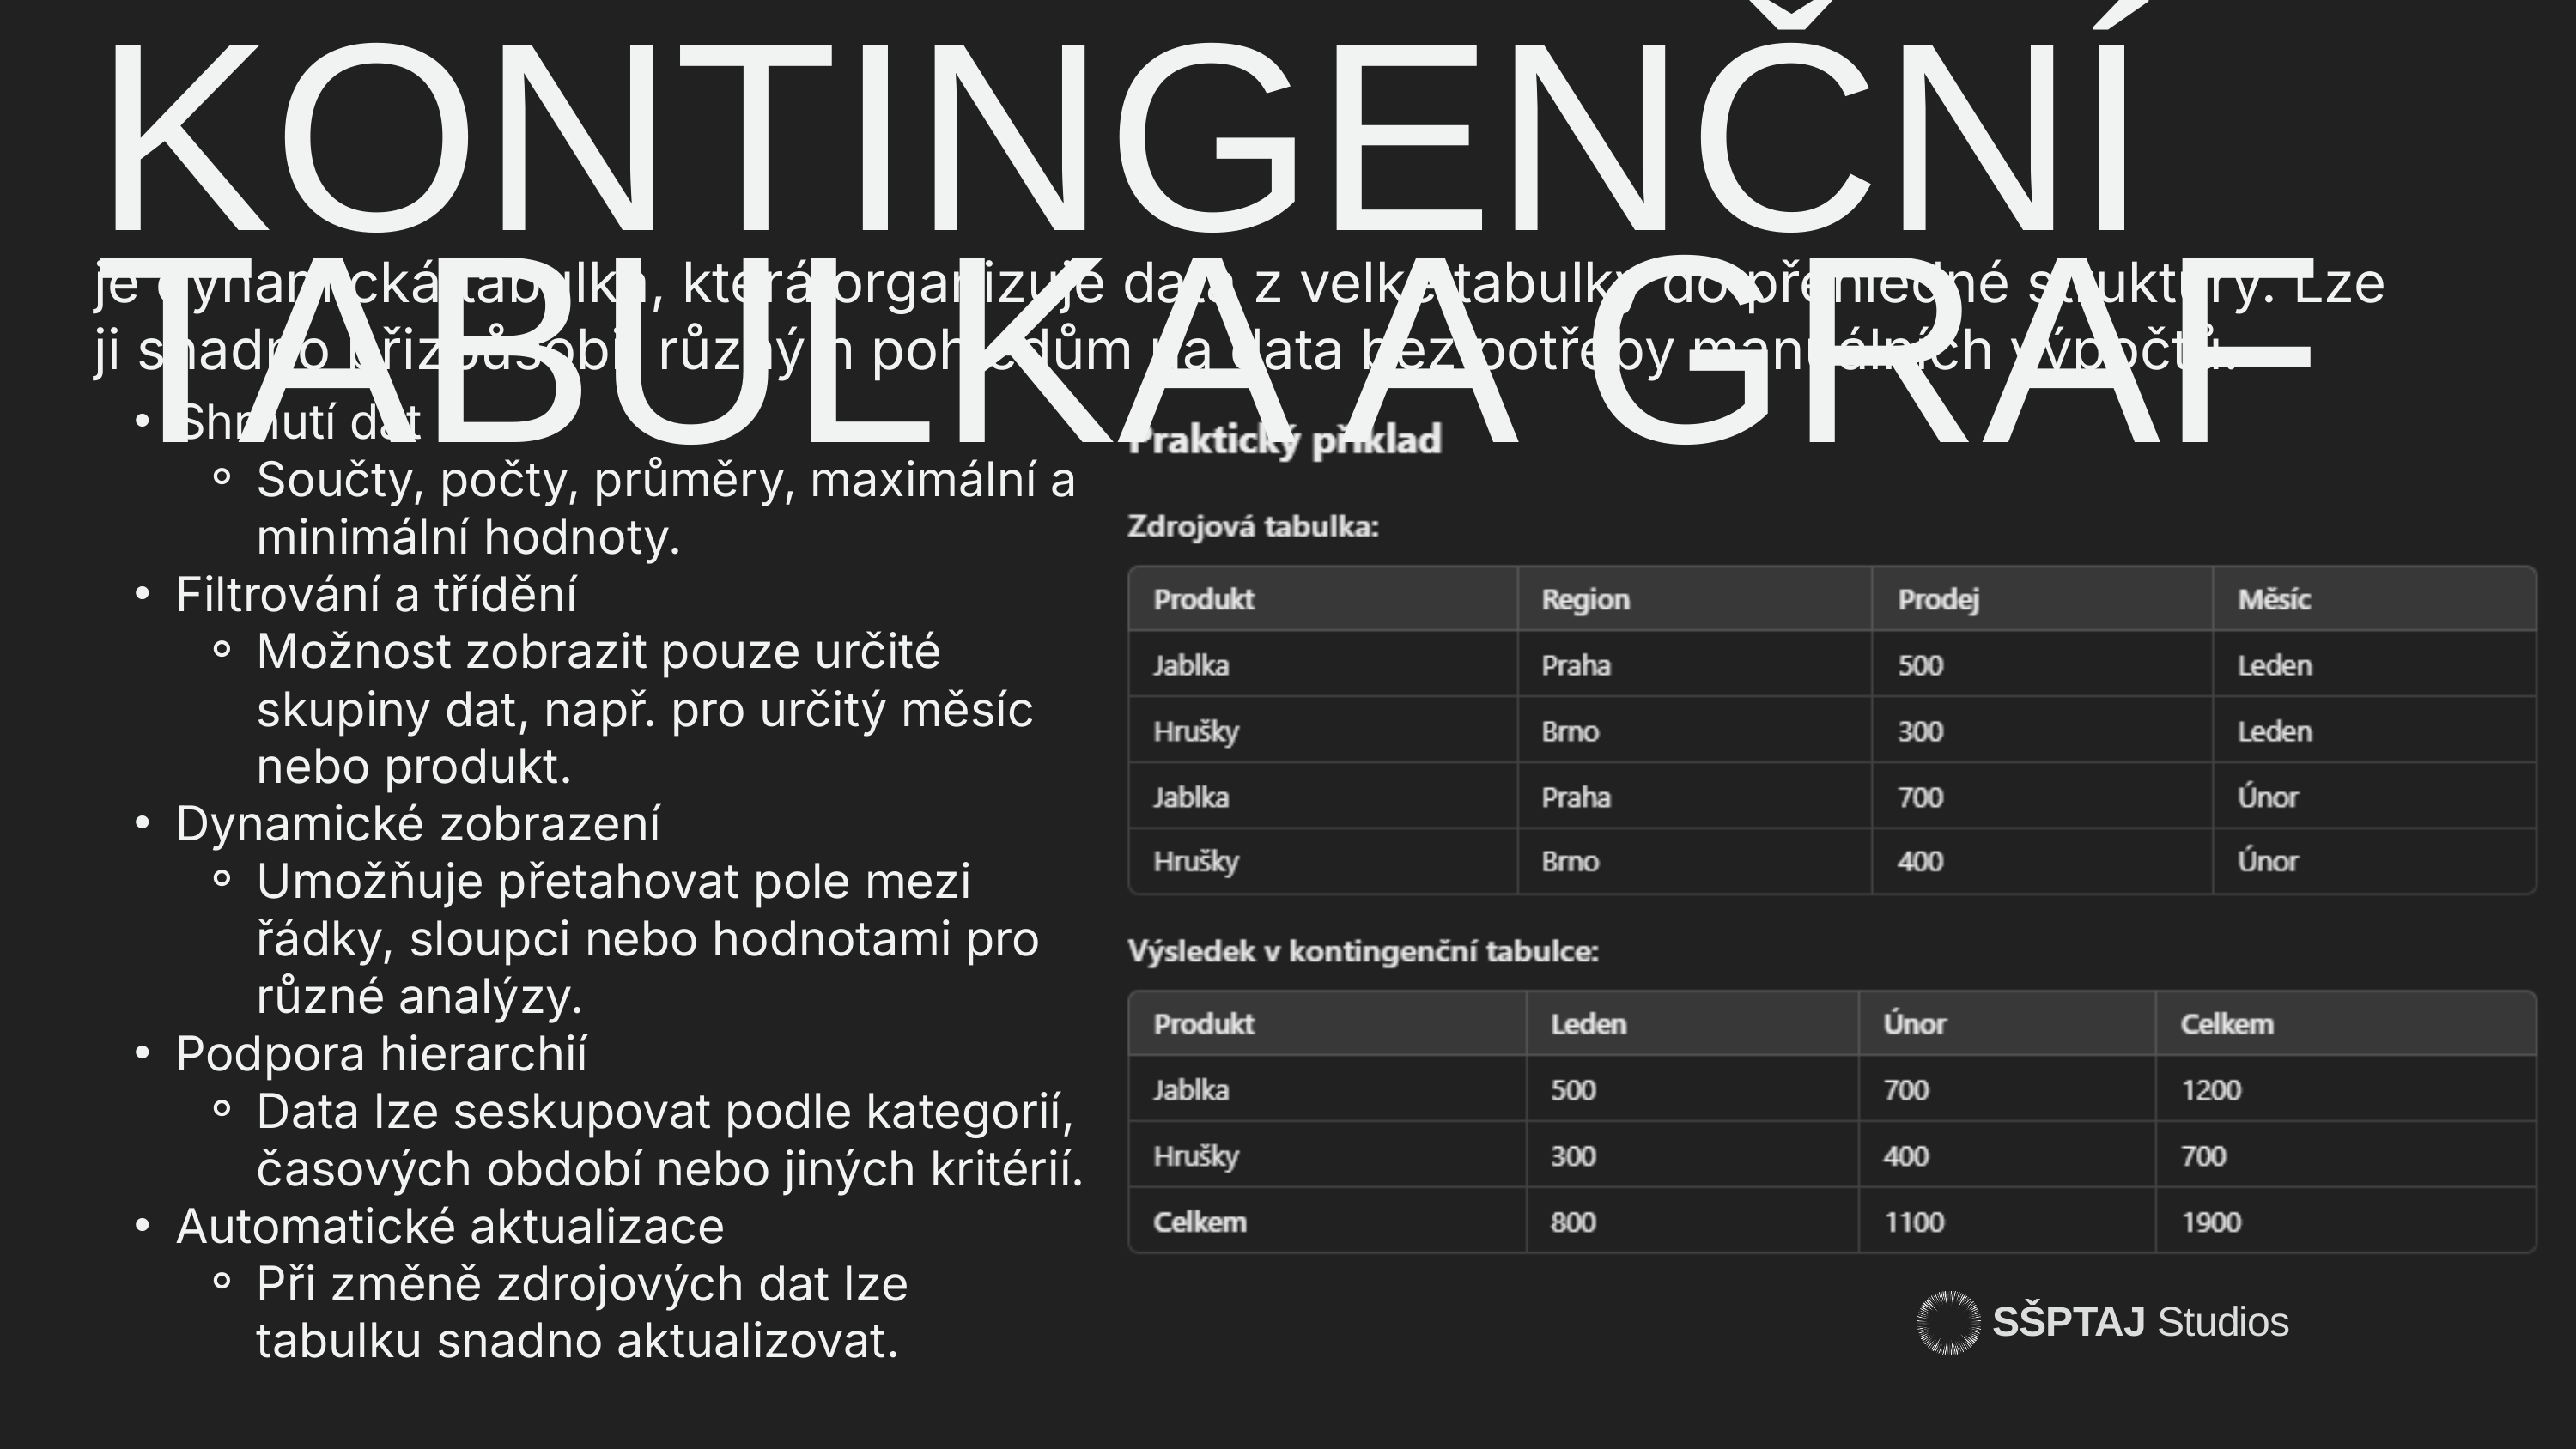

KONTINGENČNÍ TABULKA A GRAF
je dynamická tabulka, která organizuje data z velké tabulky do přehledné struktury. Lze ji snadno přizpůsobit různým pohledům na data bez potřeby manuálních výpočtů.
Shrnutí dat
Součty, počty, průměry, maximální a minimální hodnoty.
Filtrování a třídění
Možnost zobrazit pouze určité skupiny dat, např. pro určitý měsíc nebo produkt.
Dynamické zobrazení
Umožňuje přetahovat pole mezi řádky, sloupci nebo hodnotami pro různé analýzy.
Podpora hierarchií
Data lze seskupovat podle kategorií, časových období nebo jiných kritérií.
Automatické aktualizace
Při změně zdrojových dat lze tabulku snadno aktualizovat.

SŠPTAJ Studios